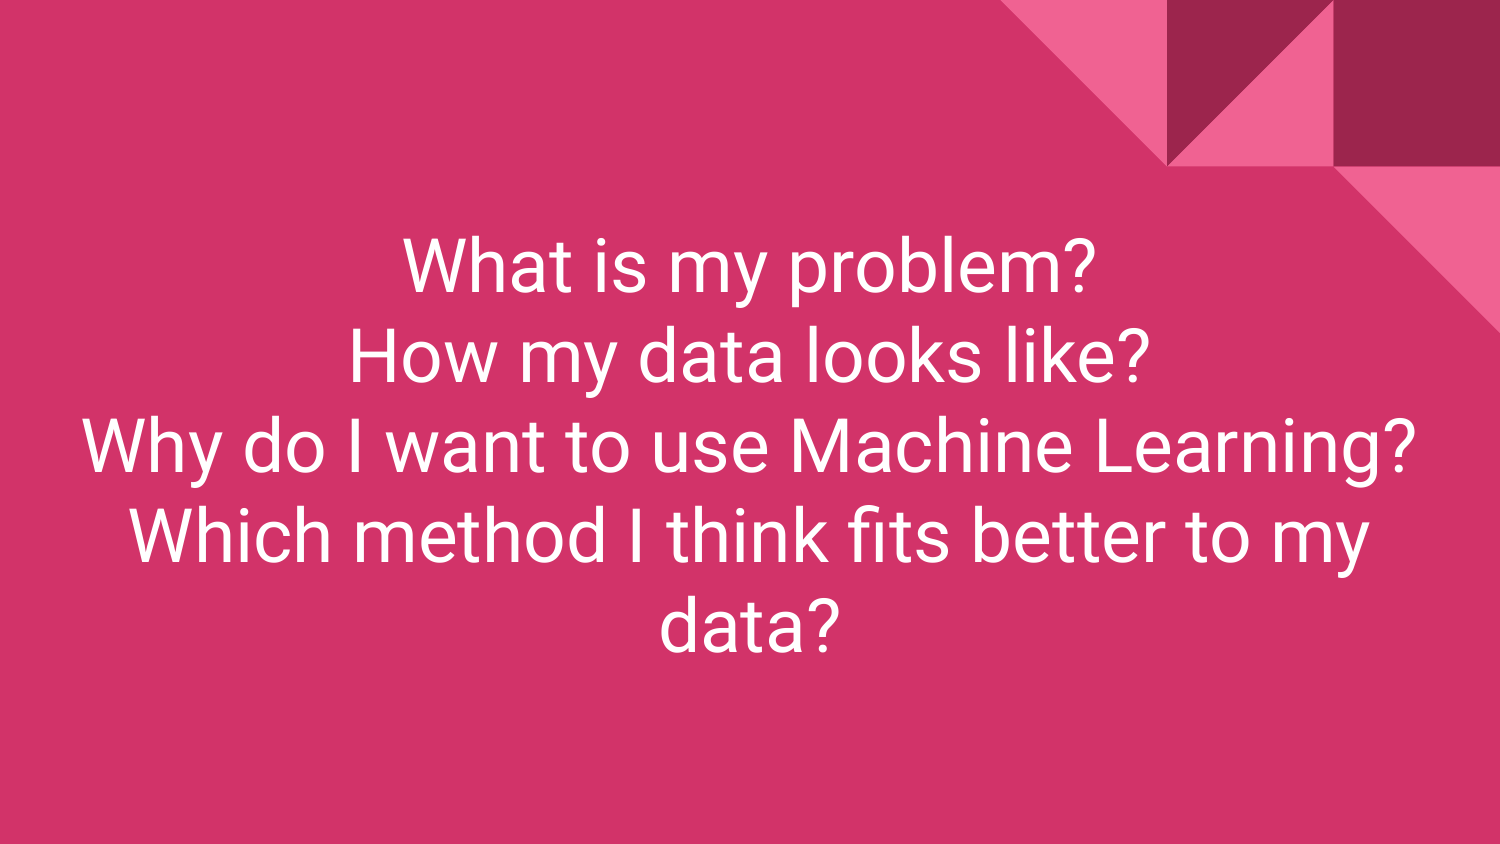

# What is my problem? How my data looks like? Why do I want to use Machine Learning? Which method I think fits better to my data?